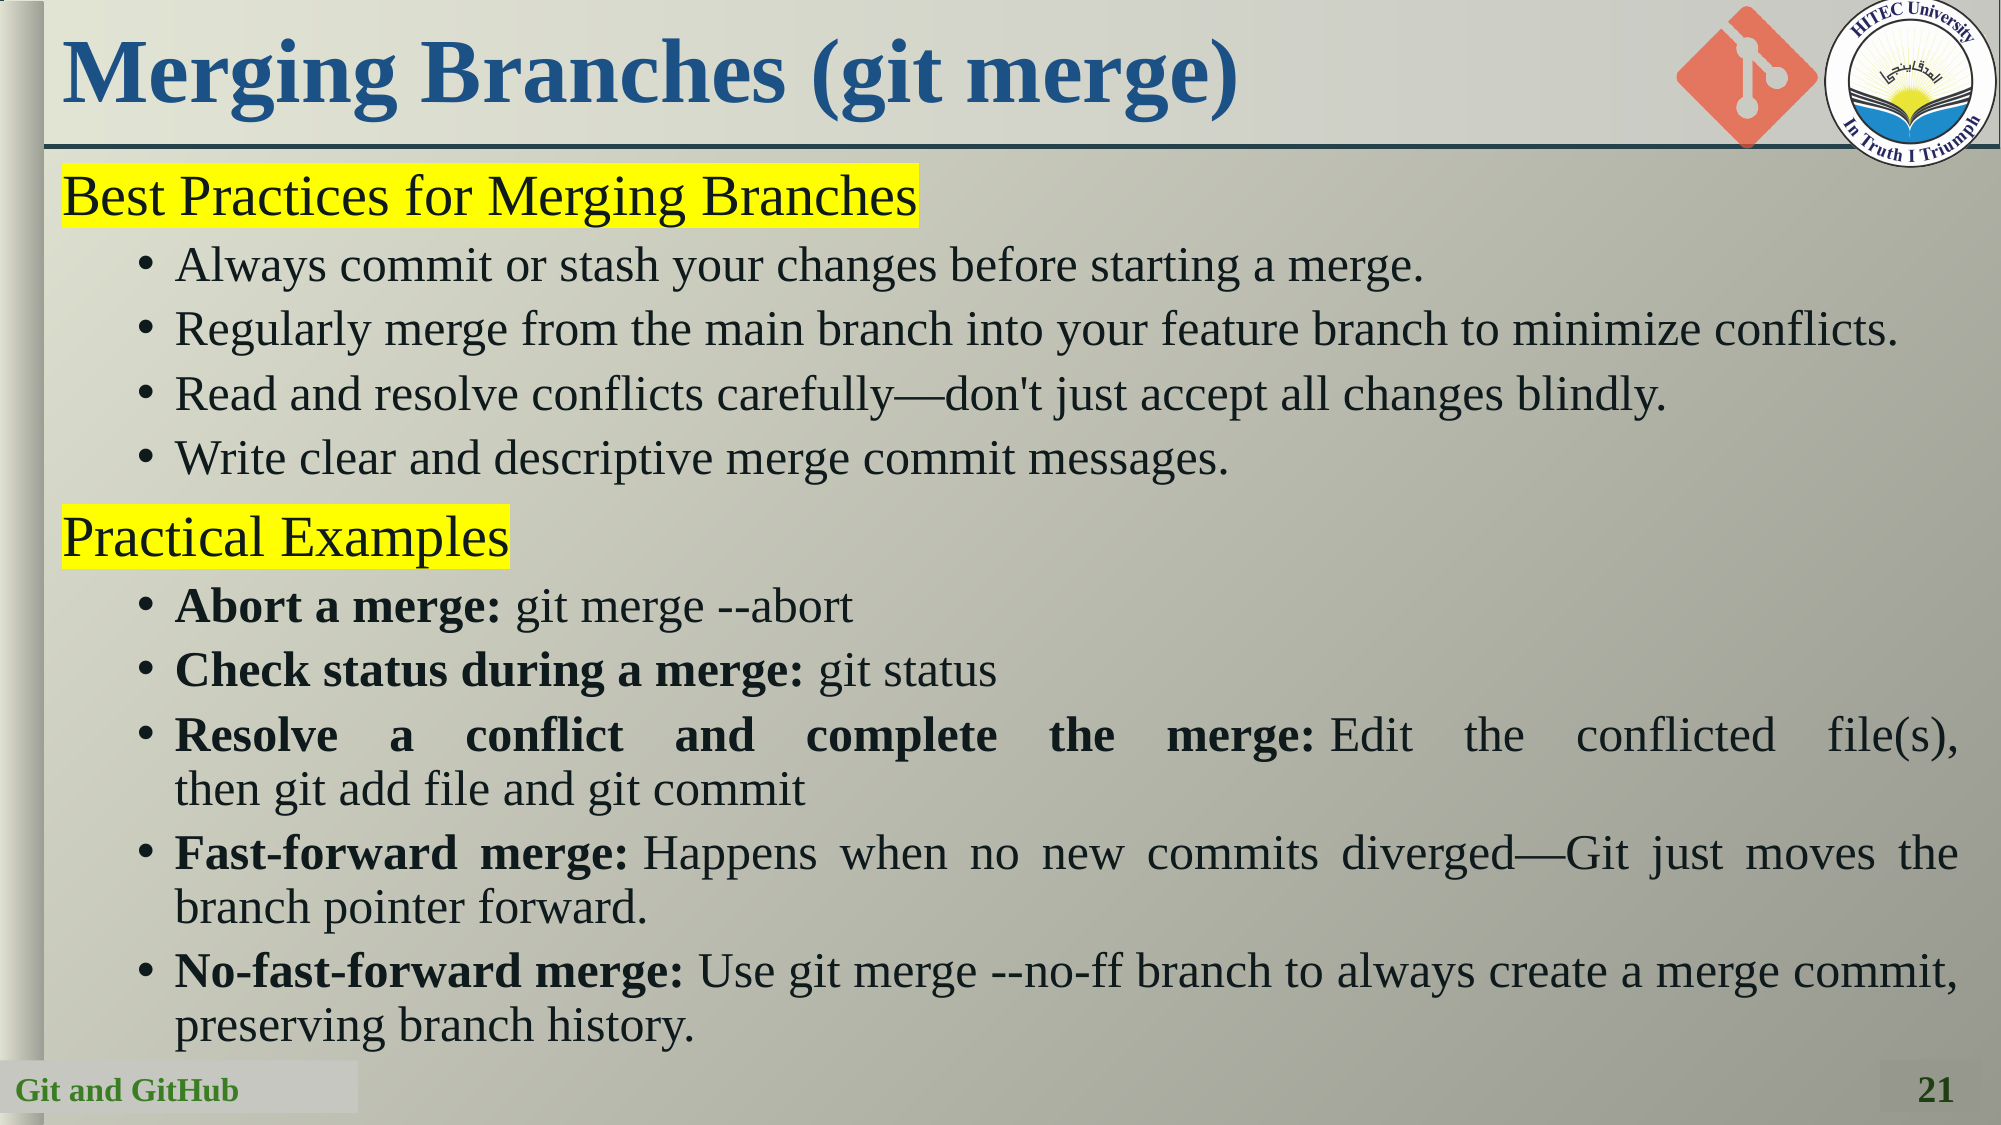

# Merging Branches (git merge)
Best Practices for Merging Branches
Always commit or stash your changes before starting a merge.
Regularly merge from the main branch into your feature branch to minimize conflicts.
Read and resolve conflicts carefully—don't just accept all changes blindly.
Write clear and descriptive merge commit messages.
Practical Examples
Abort a merge: git merge --abort
Check status during a merge: git status
Resolve a conflict and complete the merge: Edit the conflicted file(s), then git add file and git commit
Fast-forward merge: Happens when no new commits diverged—Git just moves the branch pointer forward.
No-fast-forward merge: Use git merge --no-ff branch to always create a merge commit, preserving branch history.

21